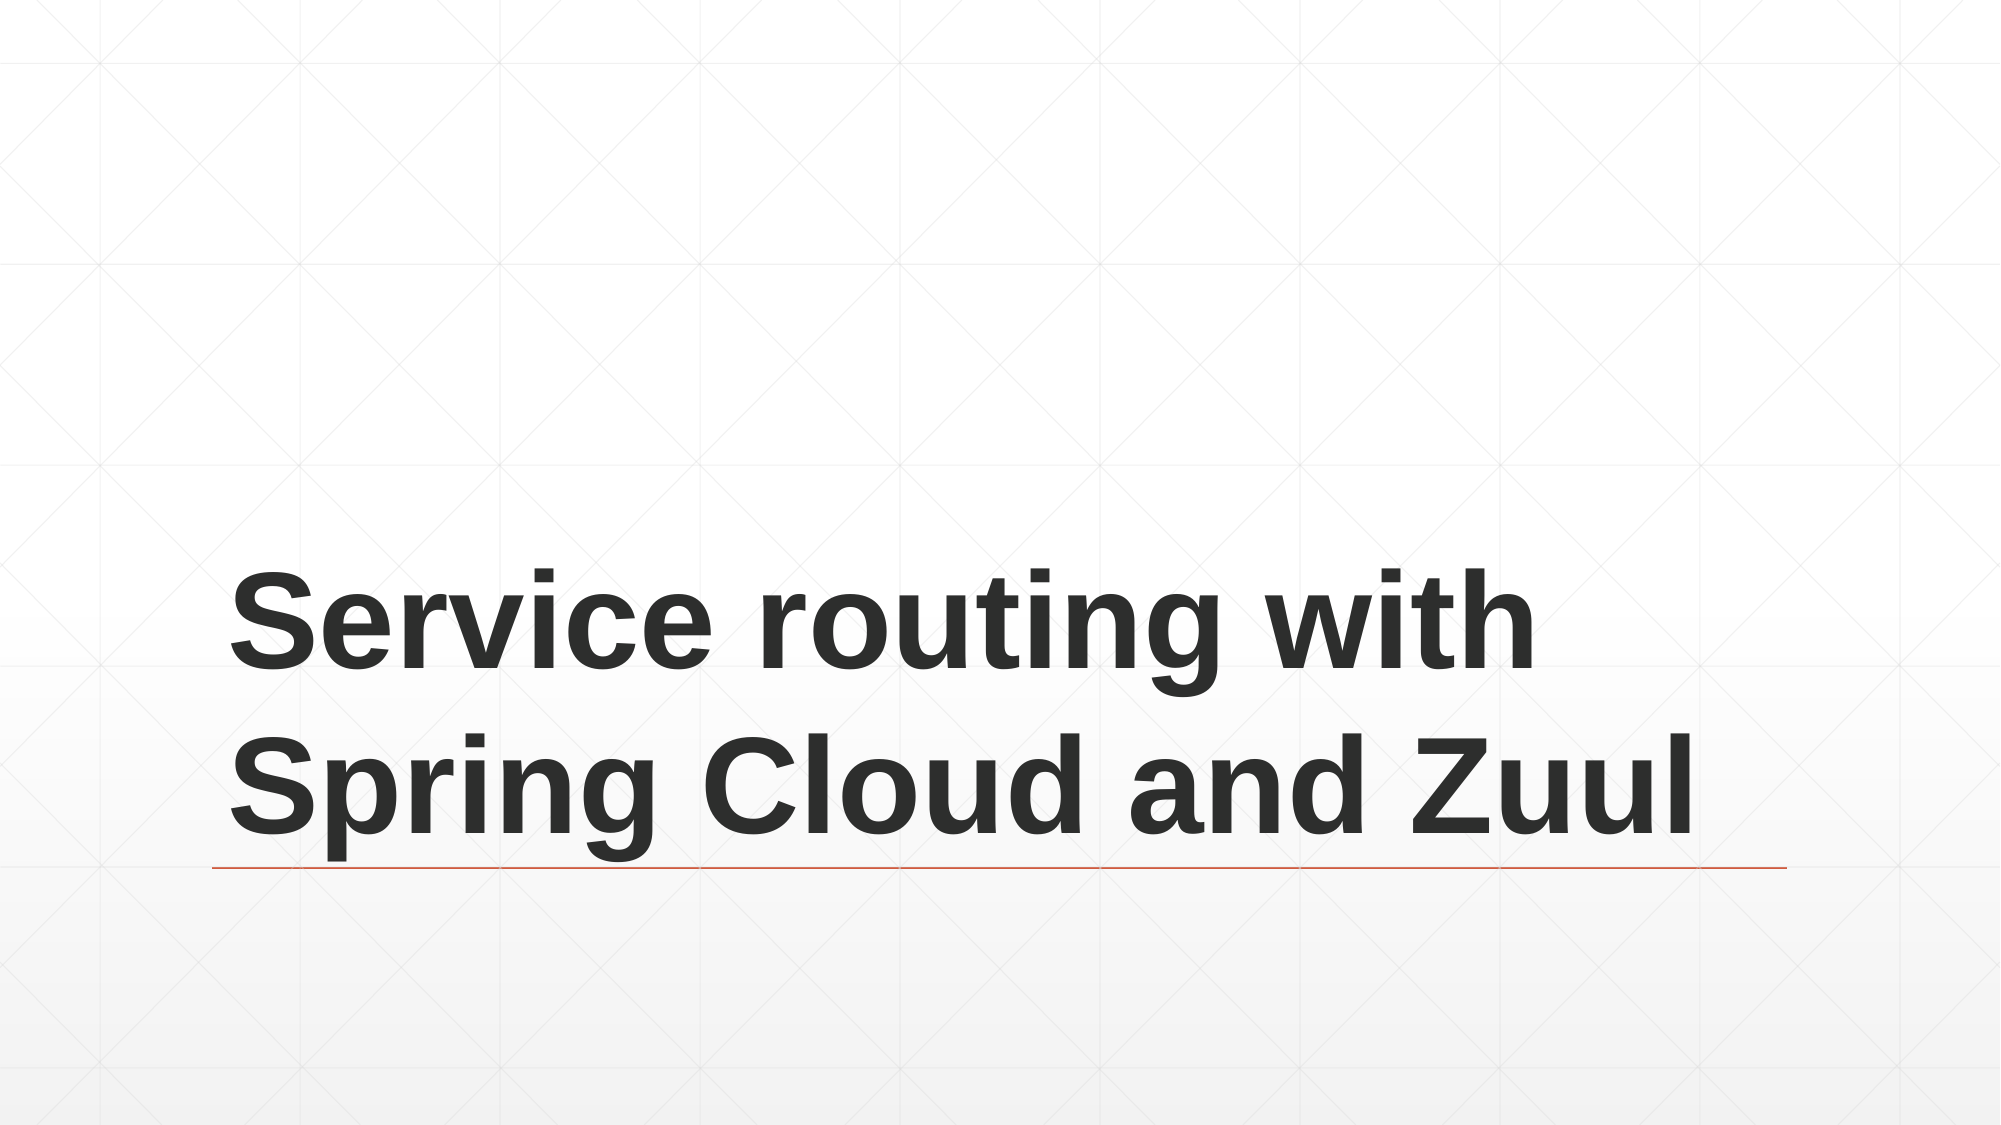

# Service routing with Spring Cloud and Zuul